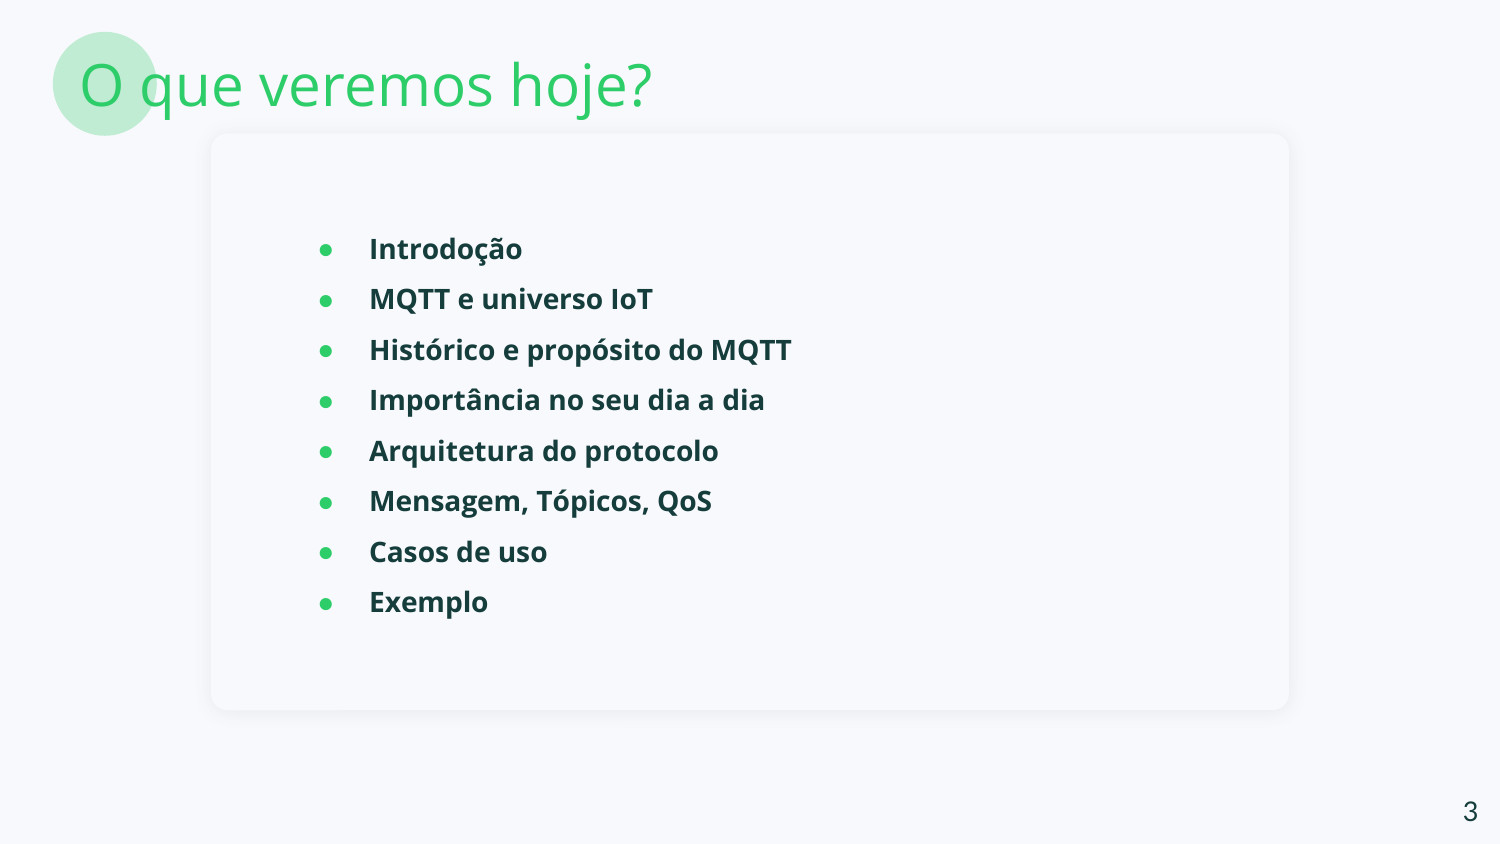

O que veremos hoje?
# Introdoção
MQTT e universo IoT
Histórico e propósito do MQTT
Importância no seu dia a dia
Arquitetura do protocolo
Mensagem, Tópicos, QoS
Casos de uso
Exemplo
3